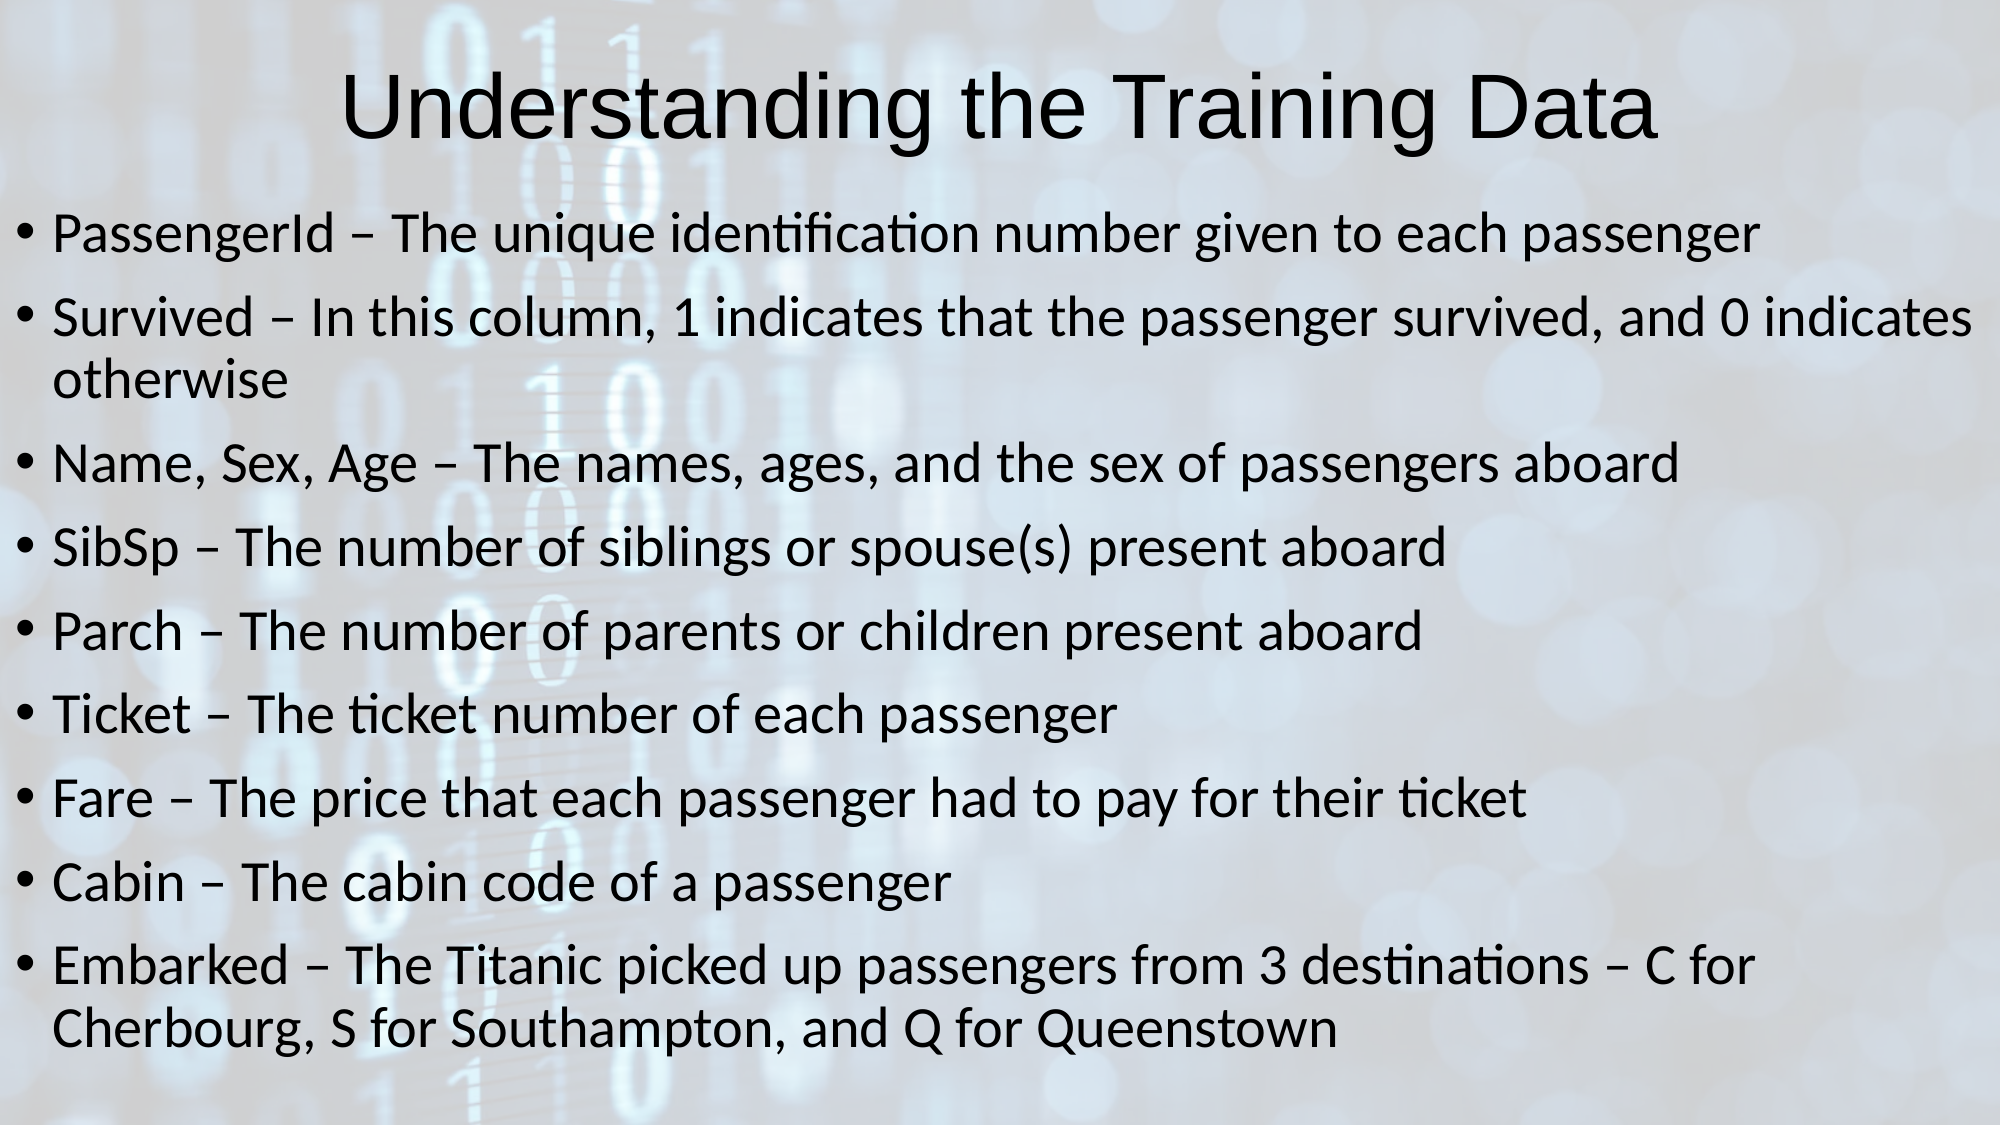

# Understanding the Training Data
PassengerId – The unique identification number given to each passenger
Survived – In this column, 1 indicates that the passenger survived, and 0 indicates otherwise
Name, Sex, Age – The names, ages, and the sex of passengers aboard
SibSp – The number of siblings or spouse(s) present aboard
Parch – The number of parents or children present aboard
Ticket – The ticket number of each passenger
Fare – The price that each passenger had to pay for their ticket
Cabin – The cabin code of a passenger
Embarked – The Titanic picked up passengers from 3 destinations – C for Cherbourg, S for Southampton, and Q for Queenstown